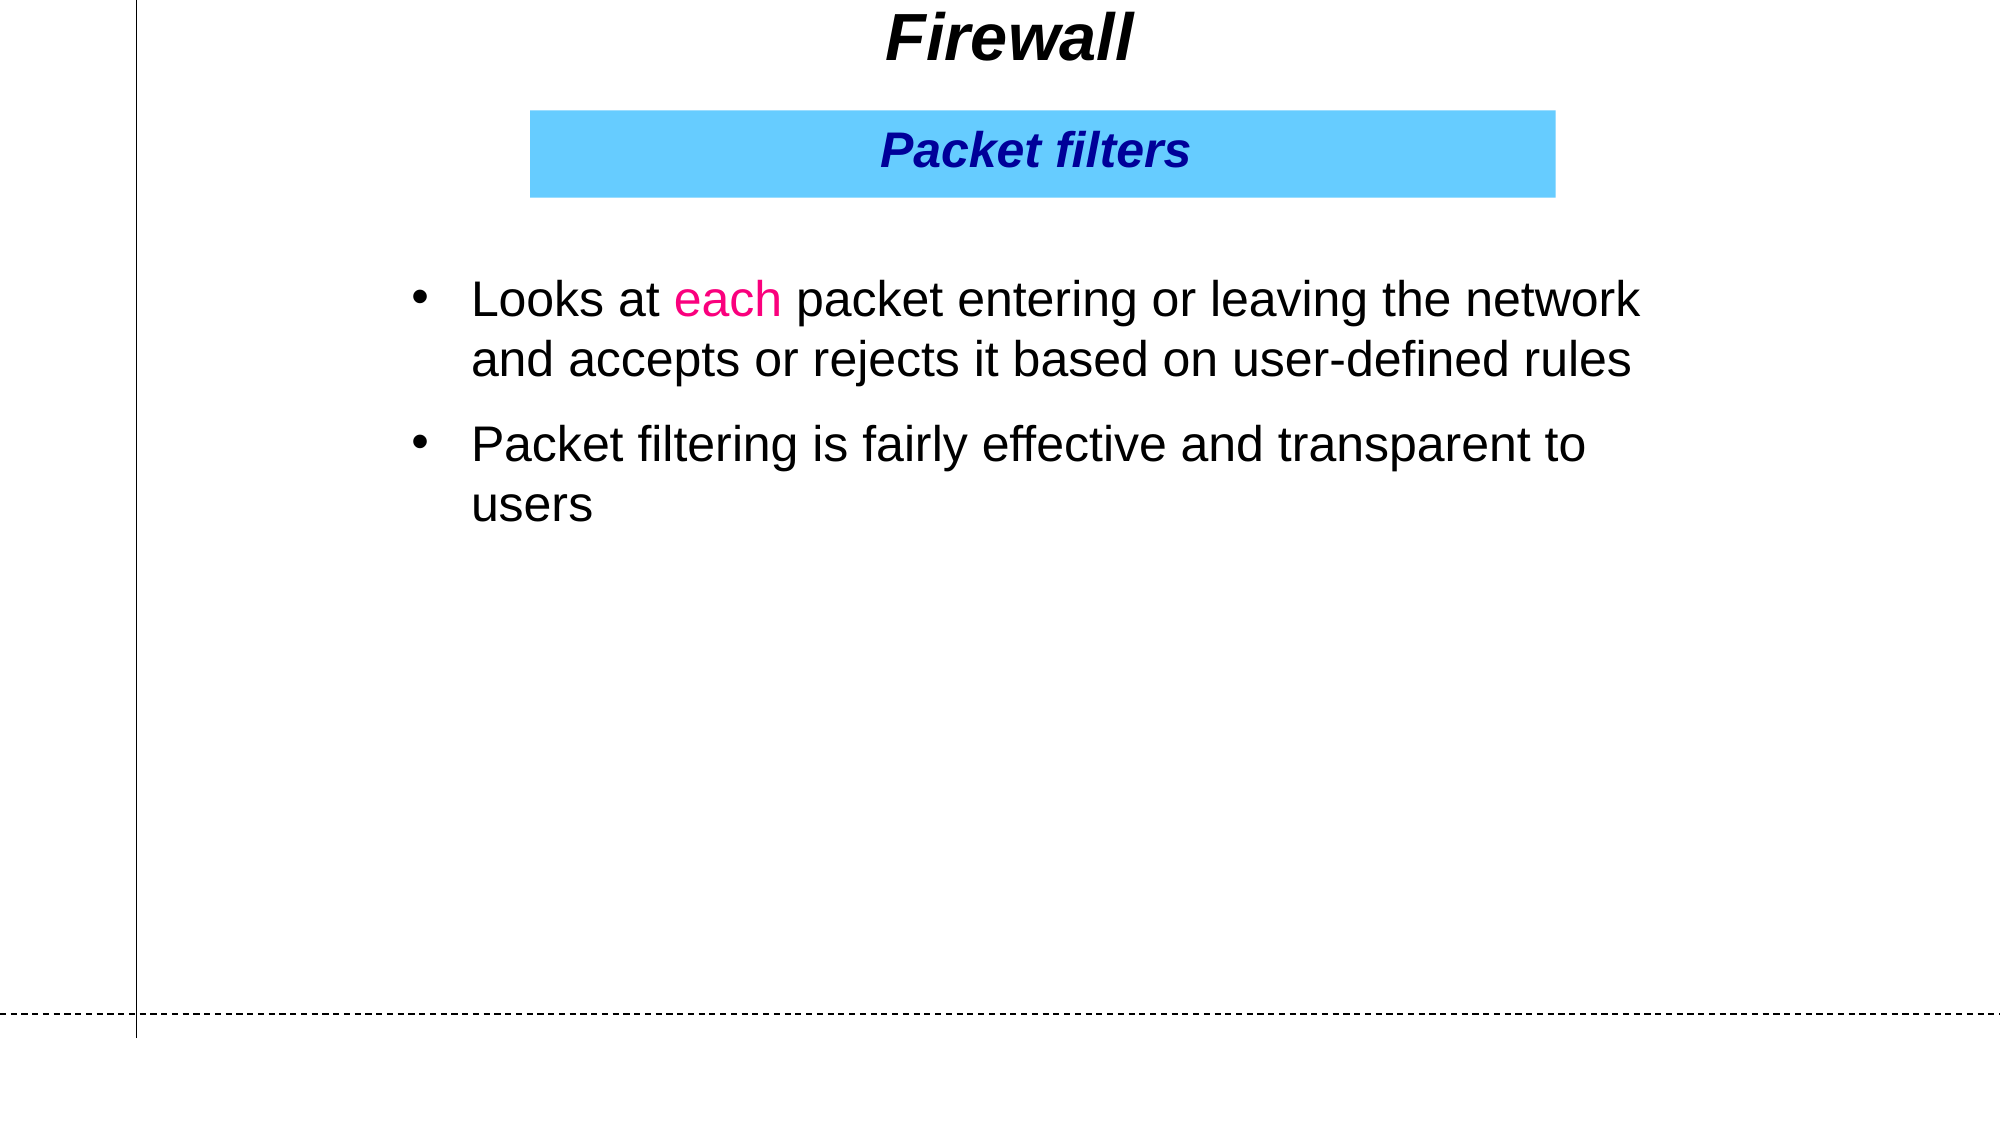

# Firewall
Packet filters
Looks at each packet entering or leaving the network and accepts or rejects it based on user-defined rules
Packet filtering is fairly effective and transparent to users